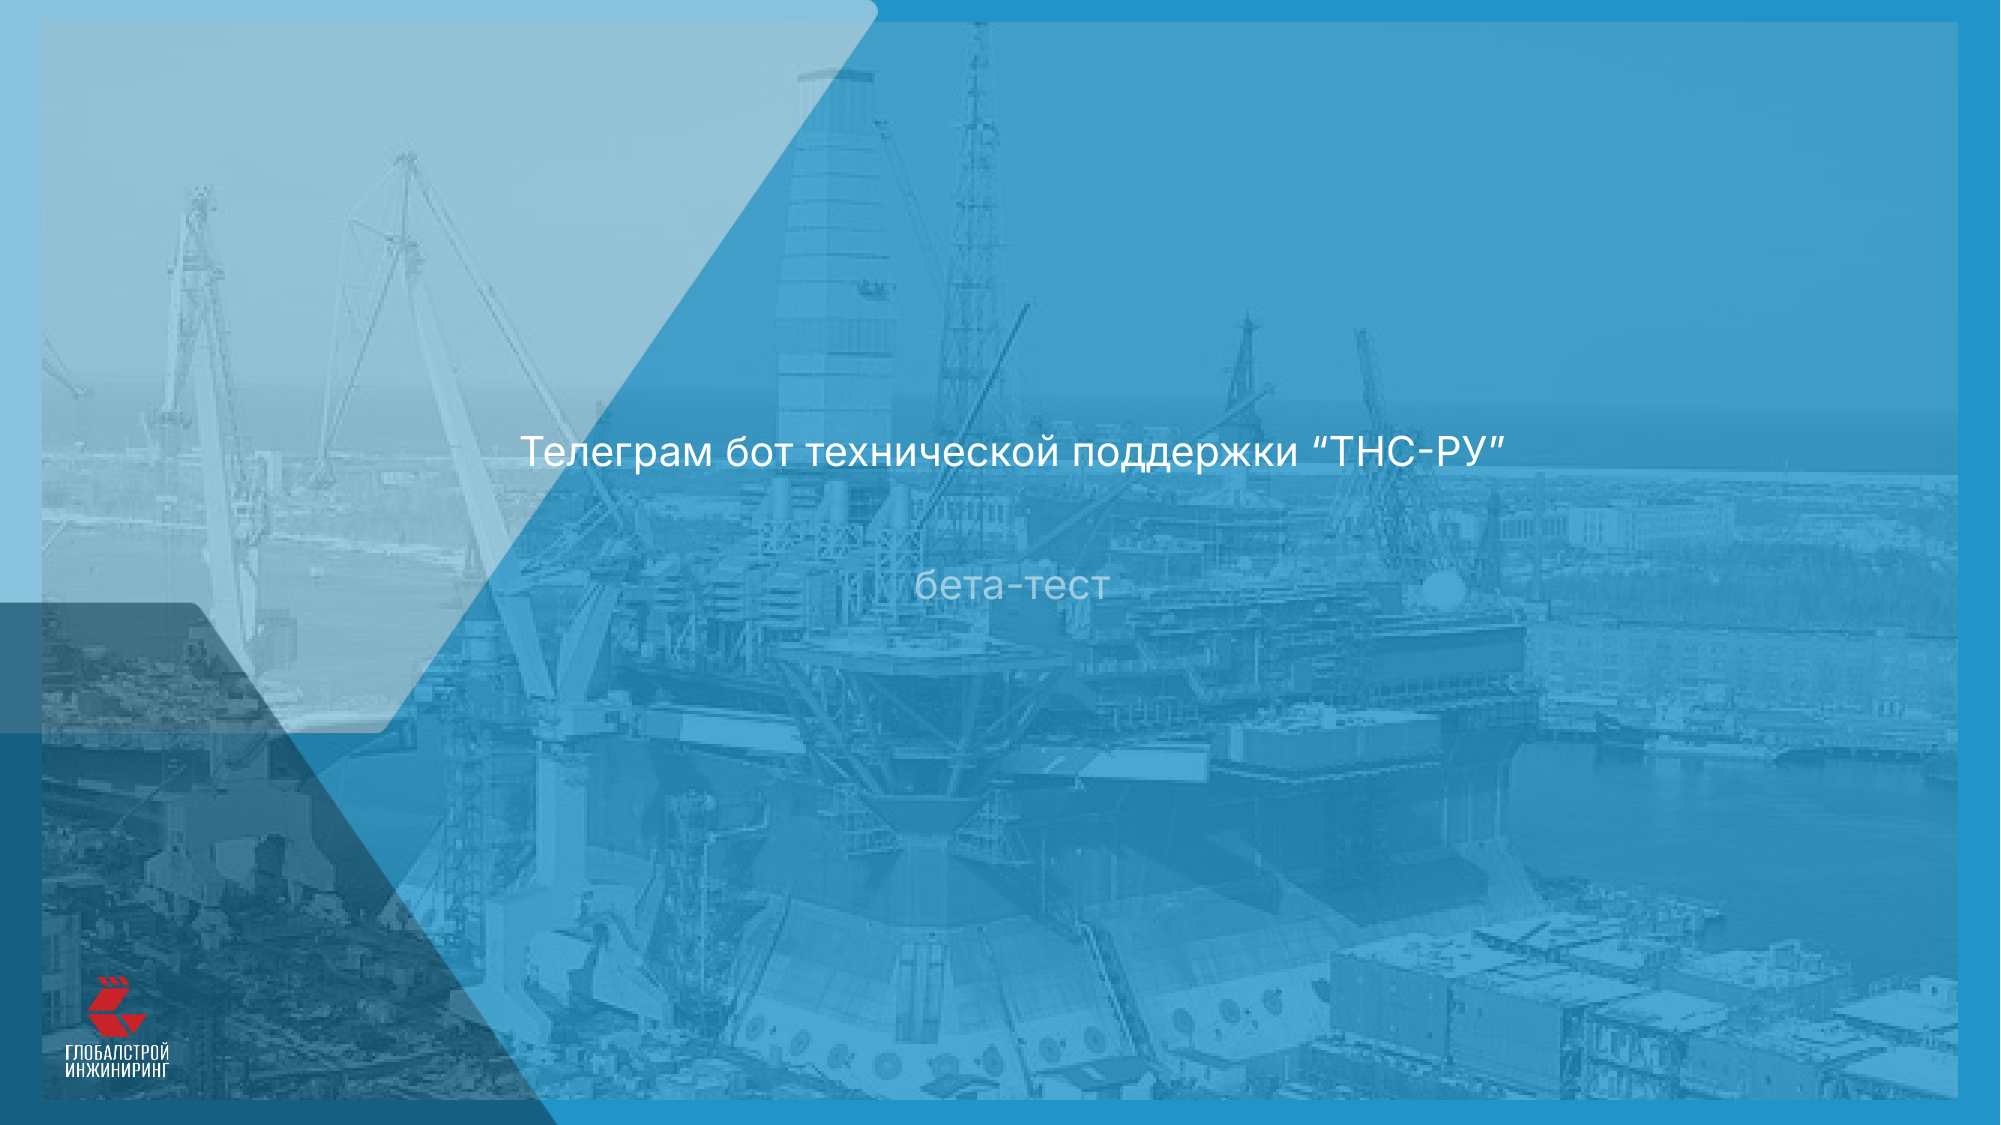

# Телеграм бот технической поддержки “ТНС-РУ”
бета-тест